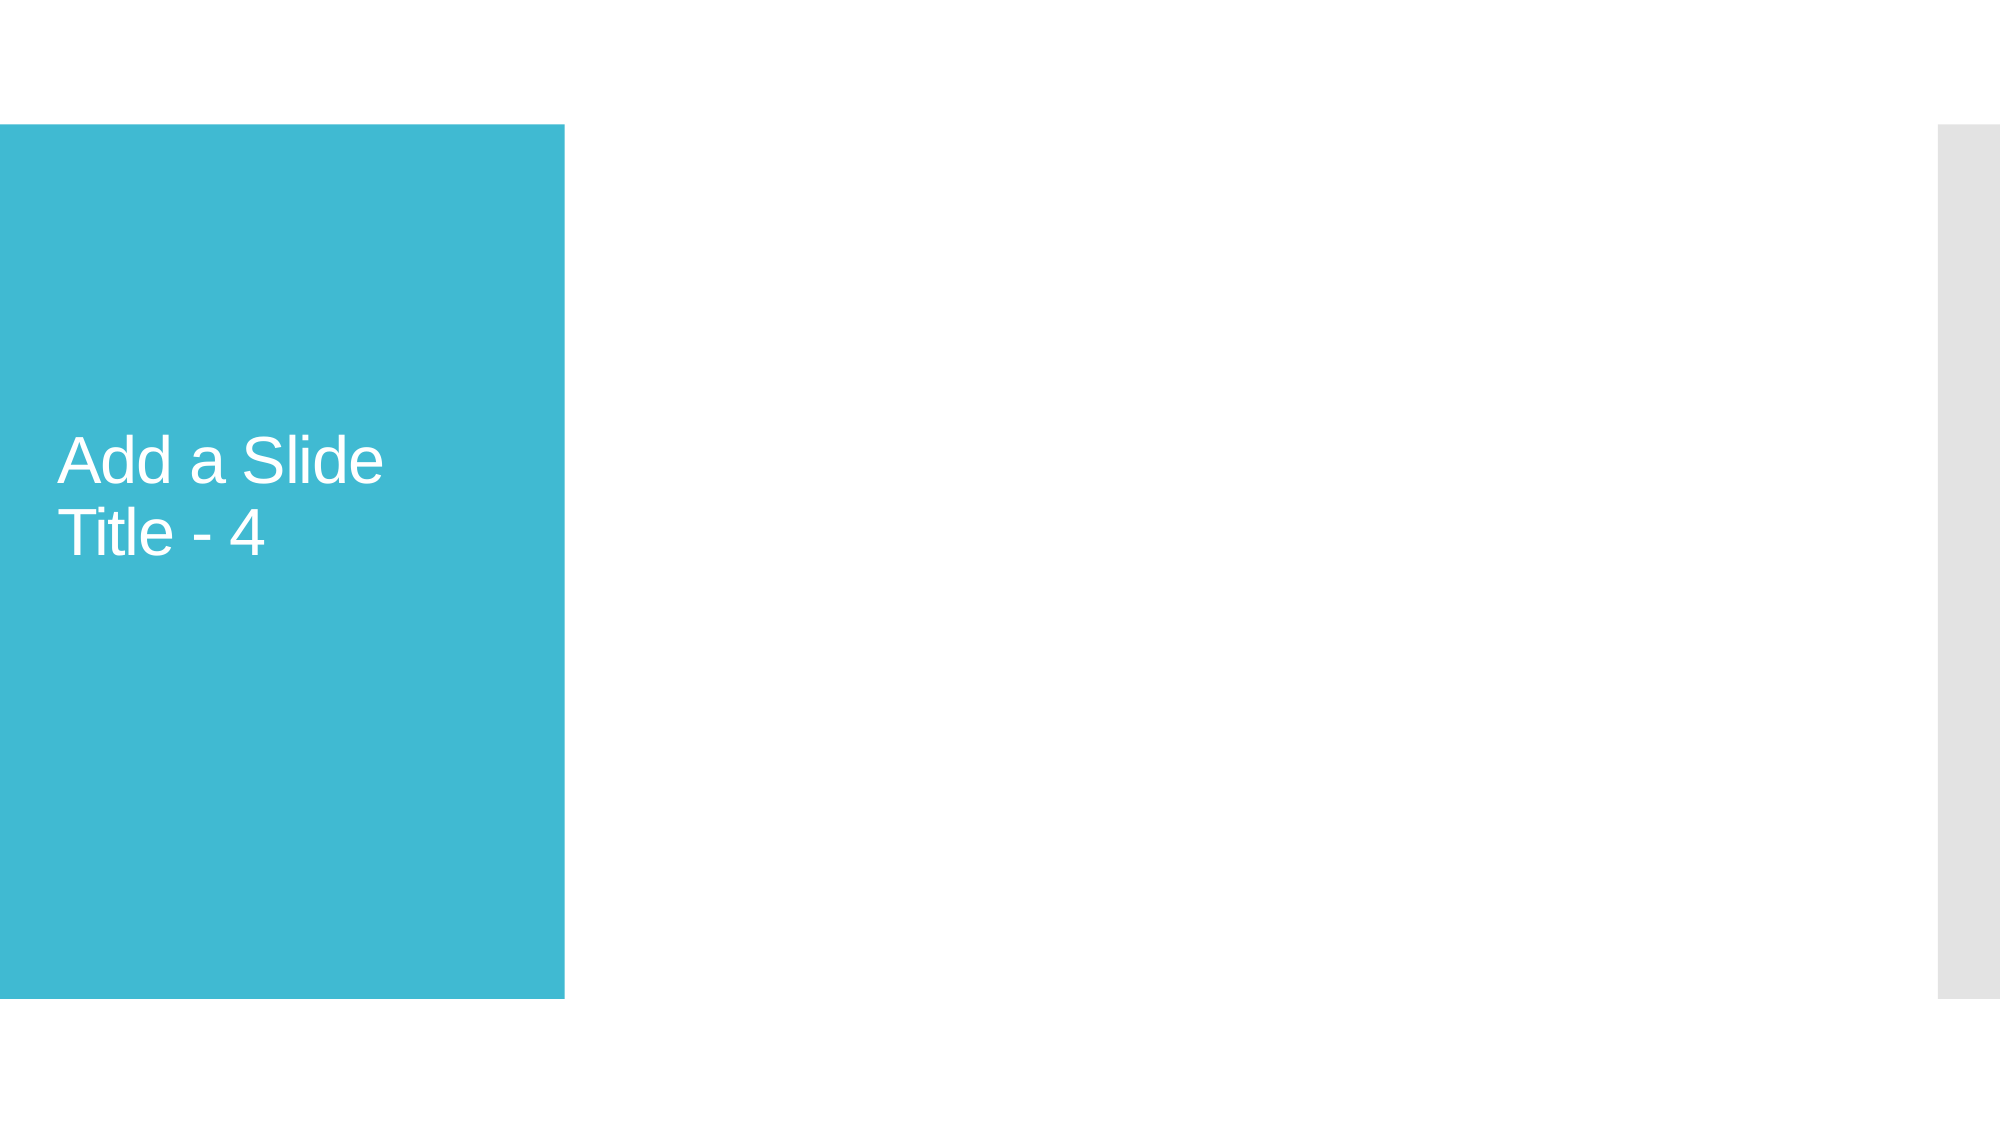

# Add a Slide Title - 4